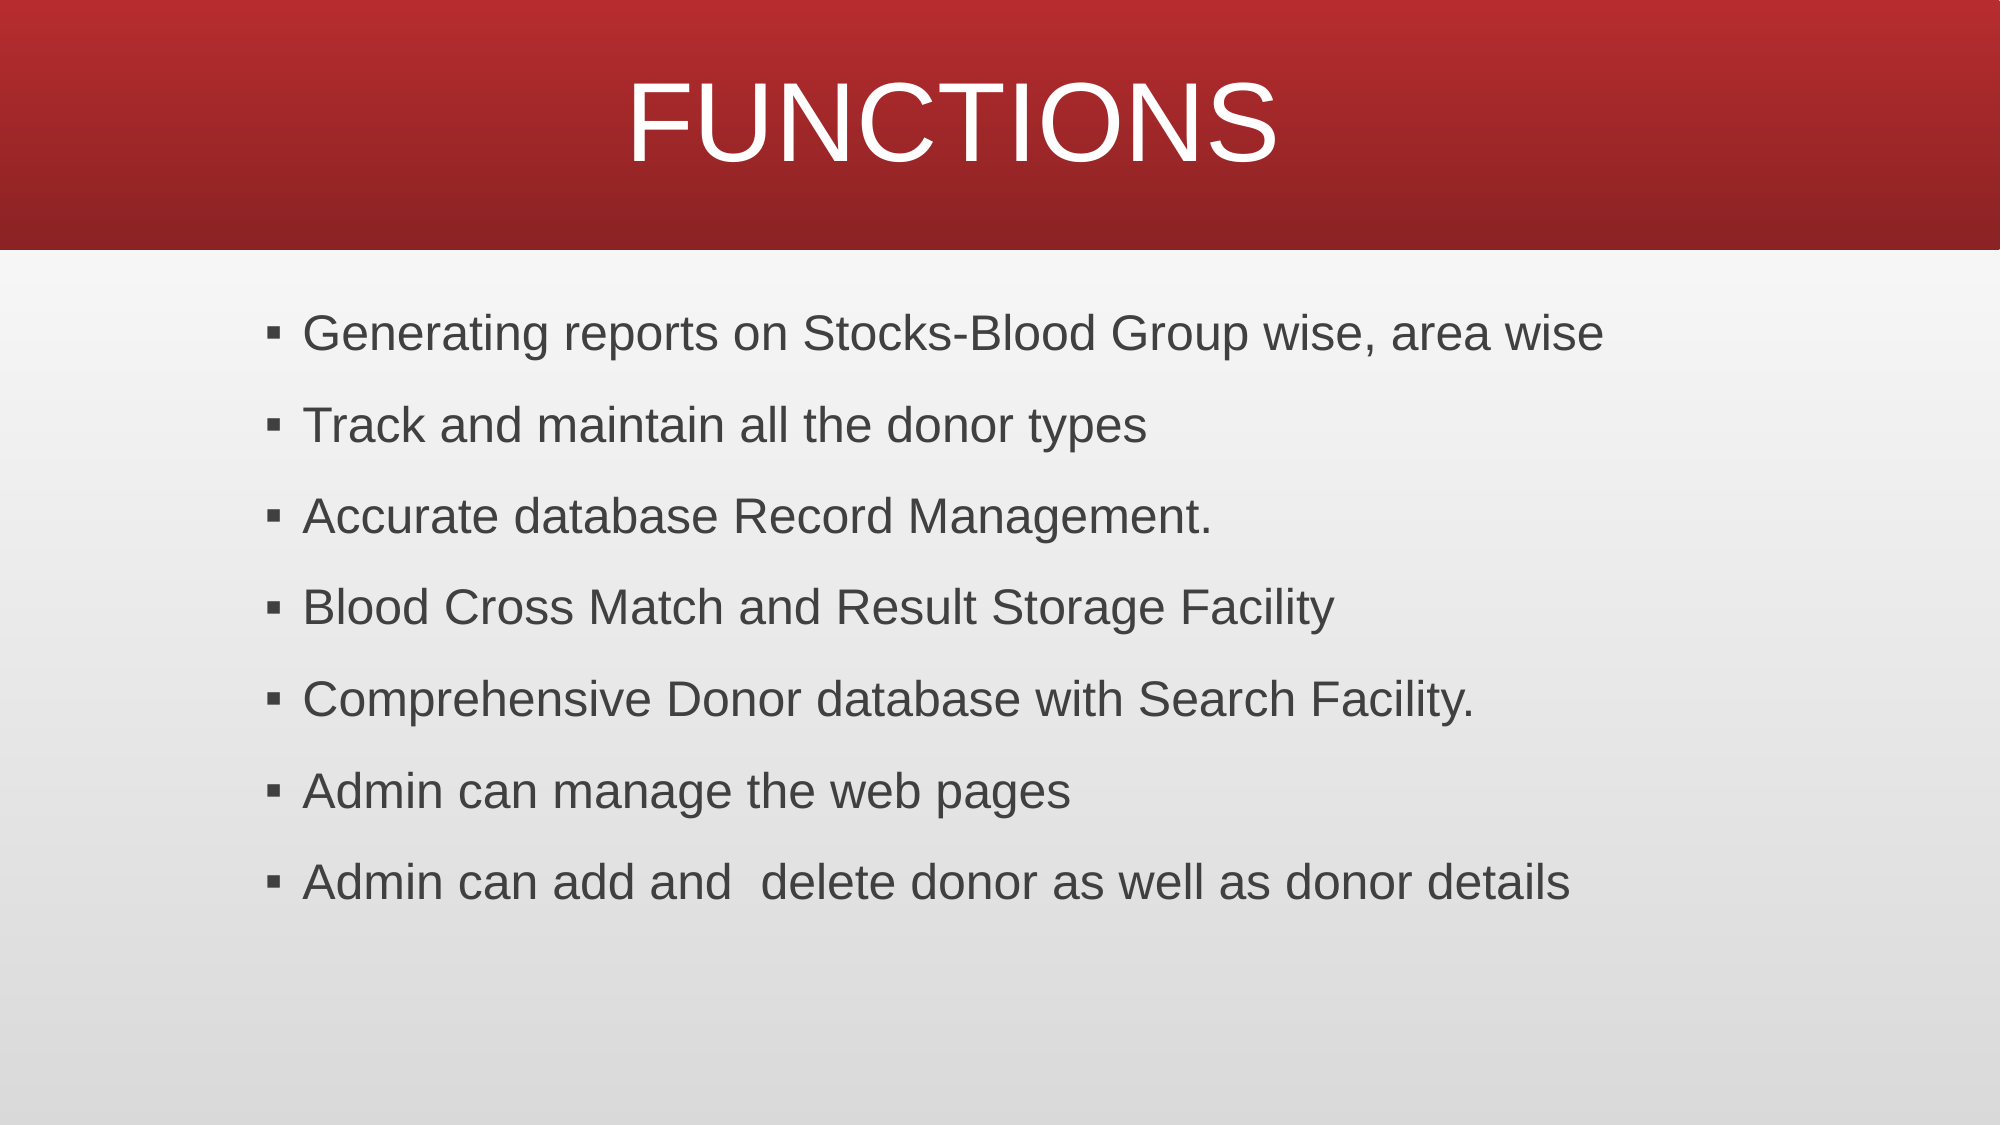

# FUNCTIONS
Generating reports on Stocks-Blood Group wise, area wise
Track and maintain all the donor types
Accurate database Record Management.
Blood Cross Match and Result Storage Facility
Comprehensive Donor database with Search Facility.
Admin can manage the web pages
Admin can add and  delete donor as well as donor details